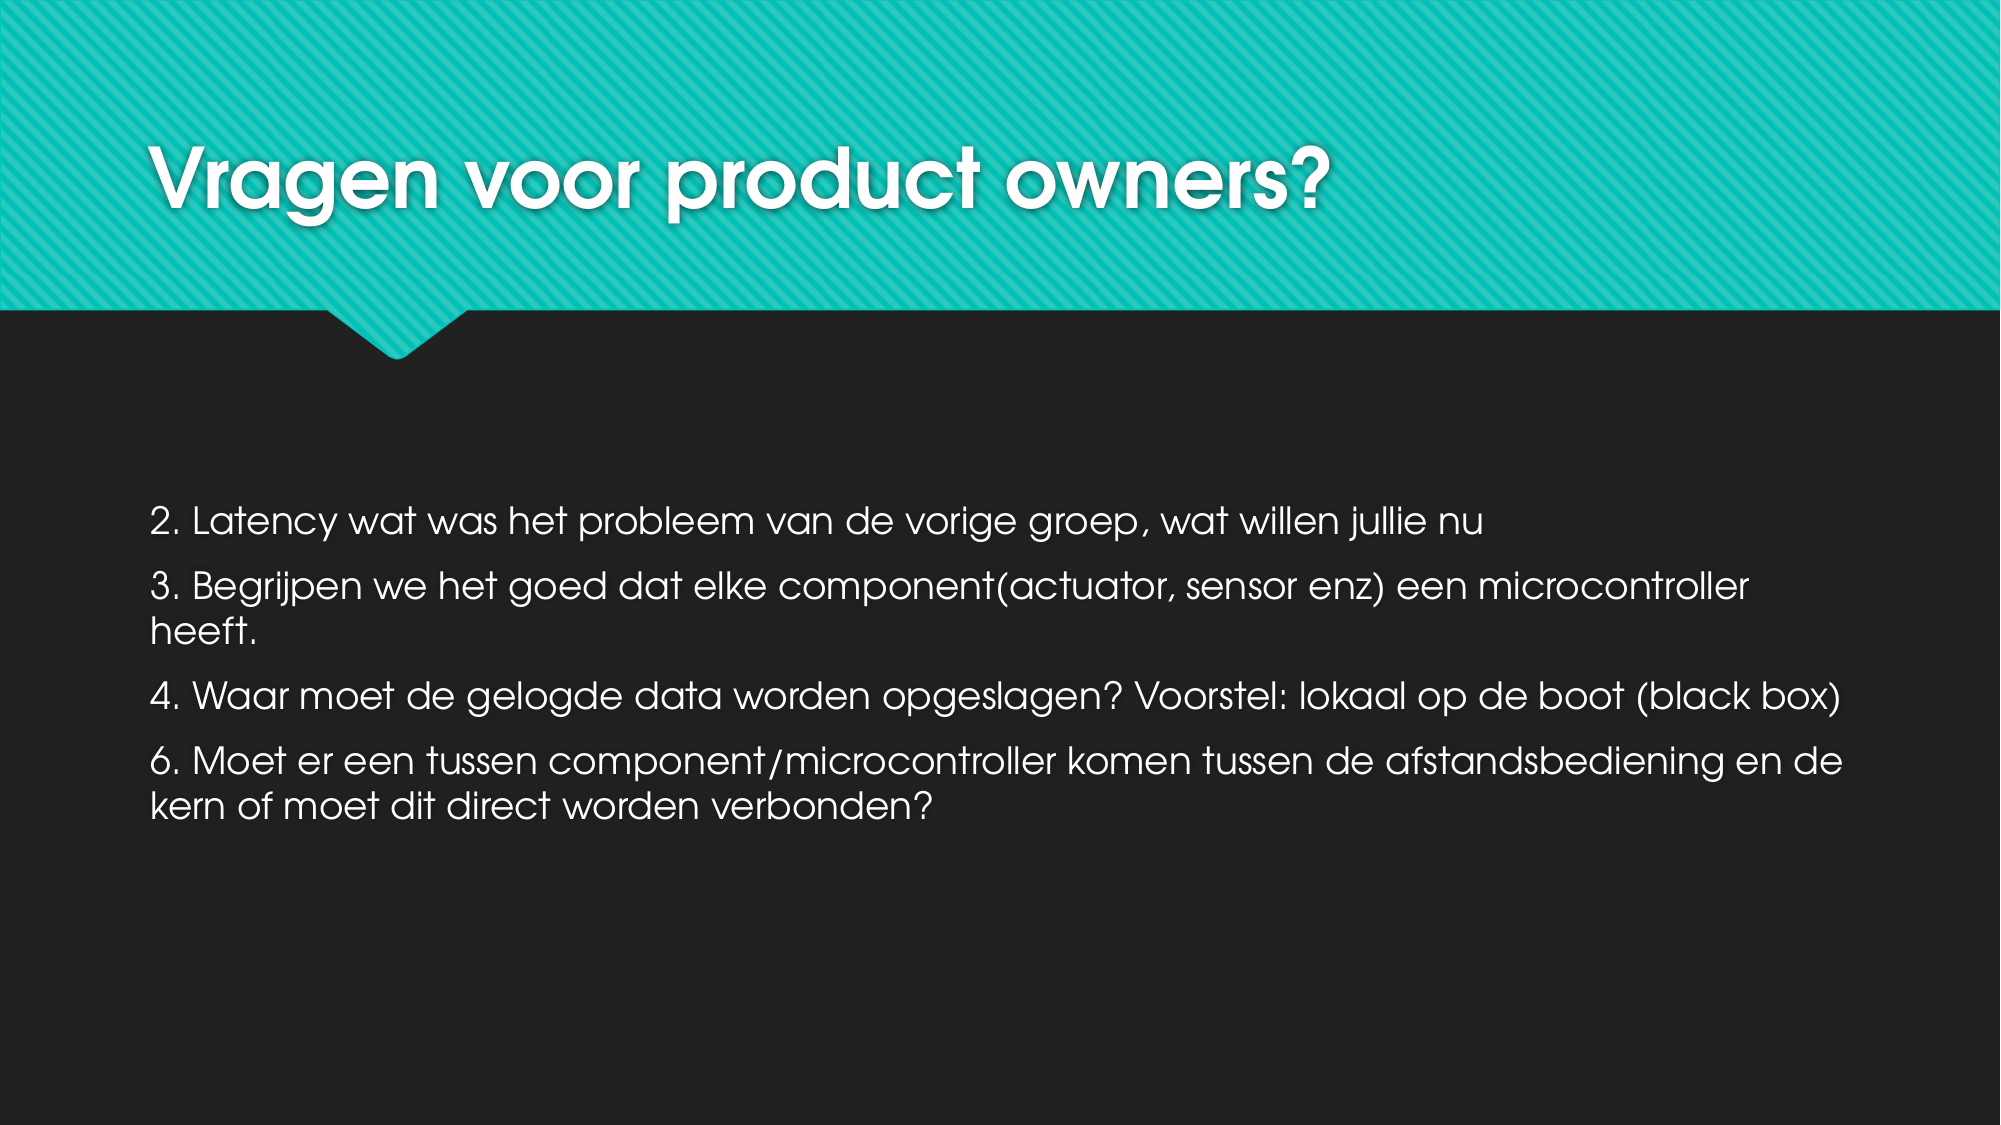

# Vragen voor product owners?
2. Latency wat was het probleem van de vorige groep, wat willen jullie nu
3. Begrijpen we het goed dat elke component(actuator, sensor enz) een microcontroller heeft.
4. Waar moet de gelogde data worden opgeslagen? Voorstel: lokaal op de boot (black box)
6. Moet er een tussen component/microcontroller komen tussen de afstandsbediening en de kern of moet dit direct worden verbonden?